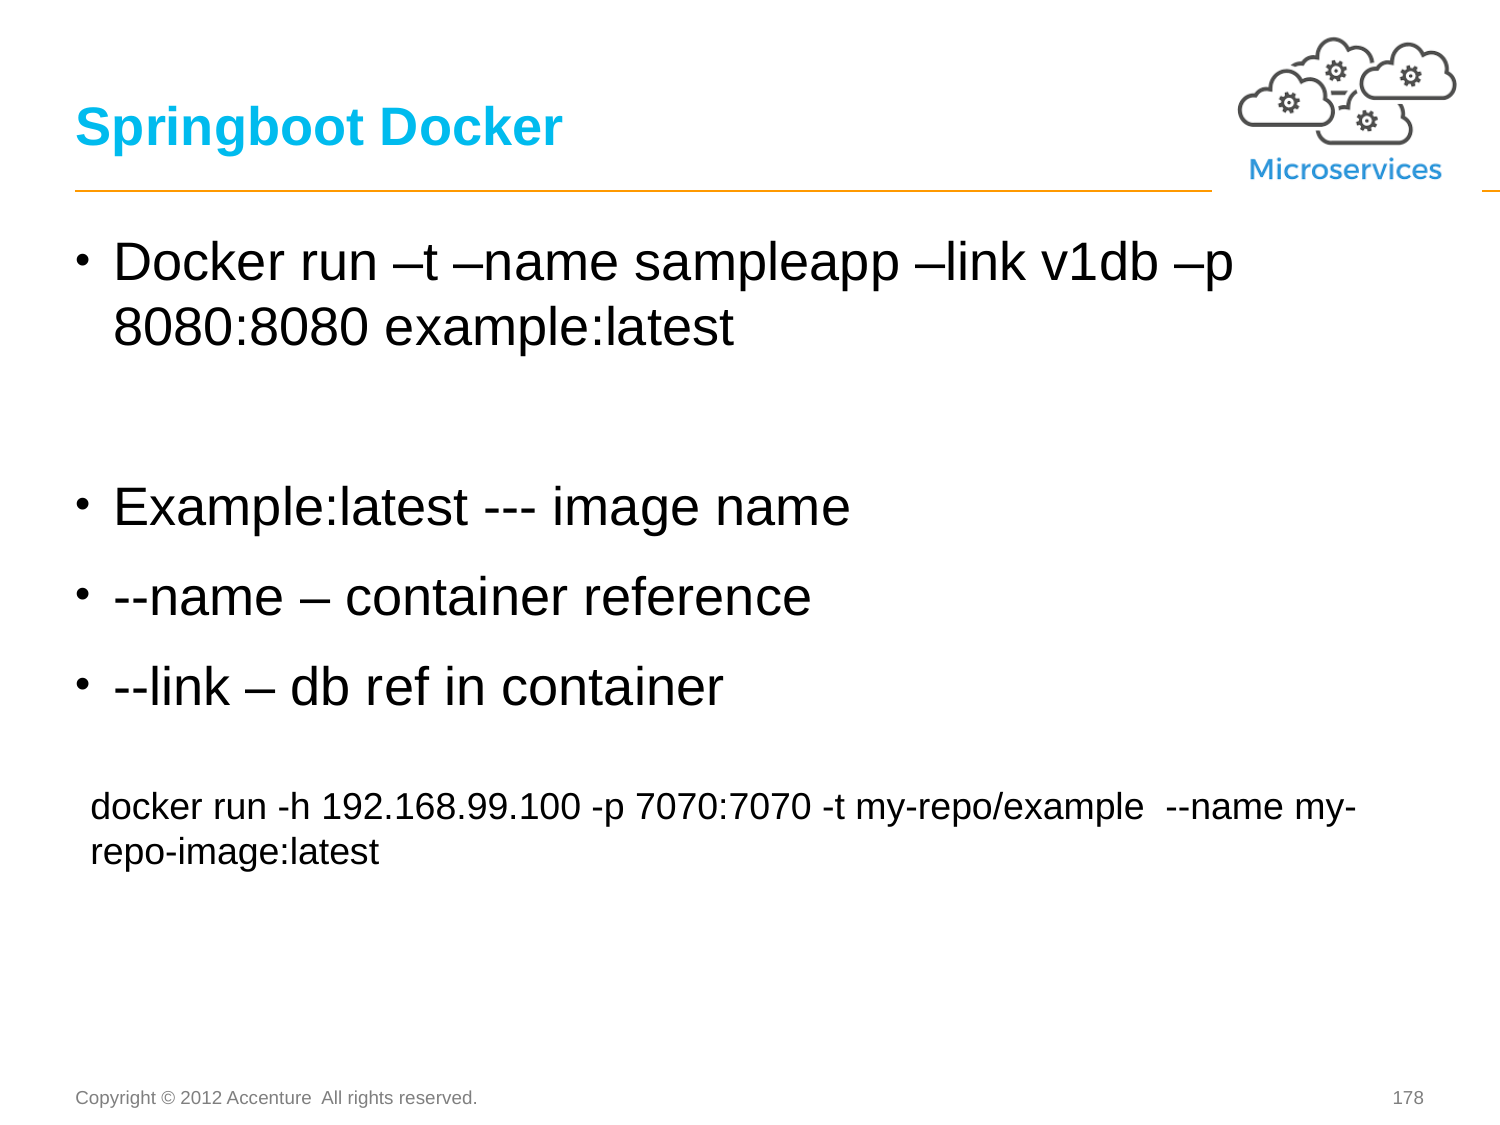

# Springboot Docker
Docker run –t –name sampleapp –link v1db –p 8080:8080 example:latest

Example:latest --- image name
--name – container reference
--link – db ref in container
docker run -h 192.168.99.100 -p 7070:7070 -t my-repo/example  --name my-repo-image:latest